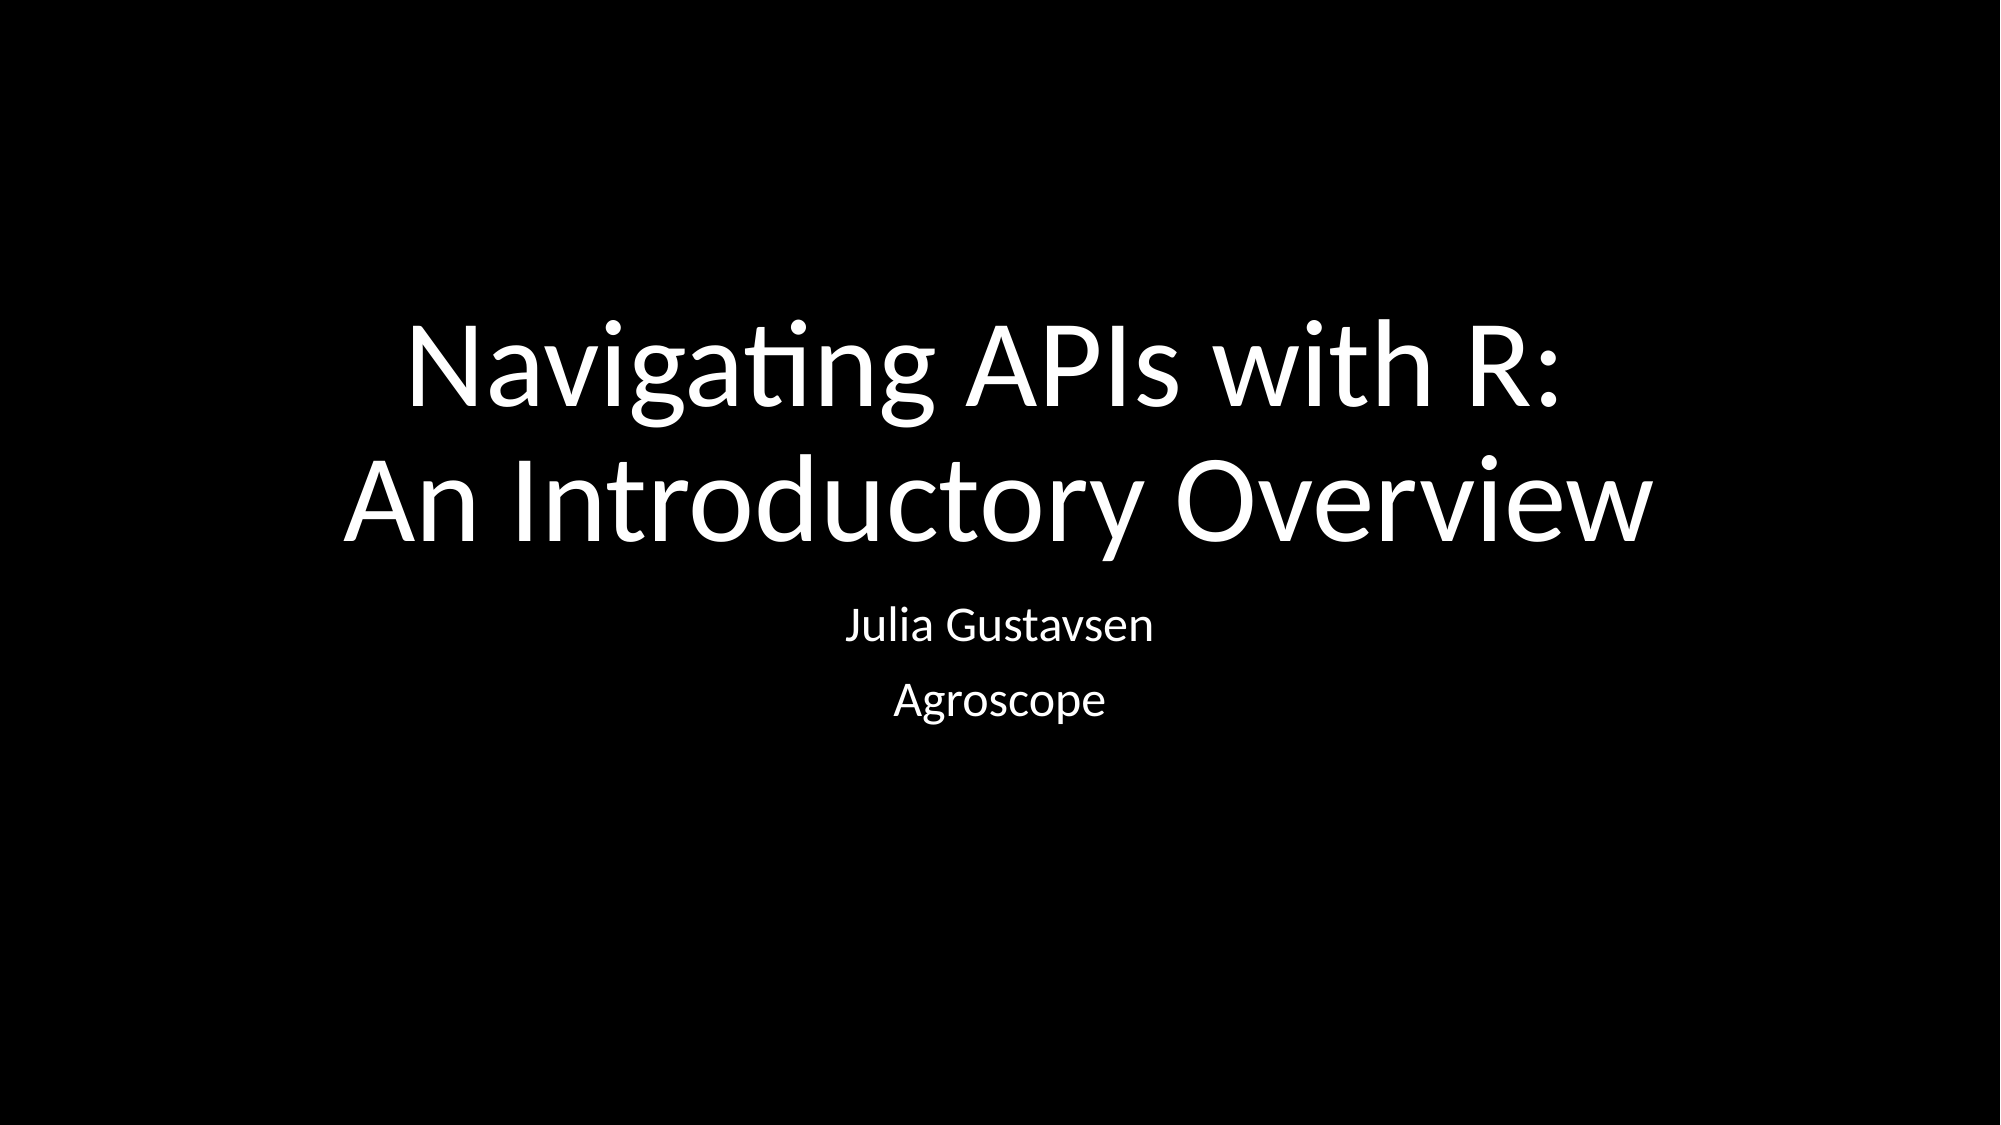

# Navigating APIs with R: An Introductory Overview
Julia Gustavsen
Agroscope